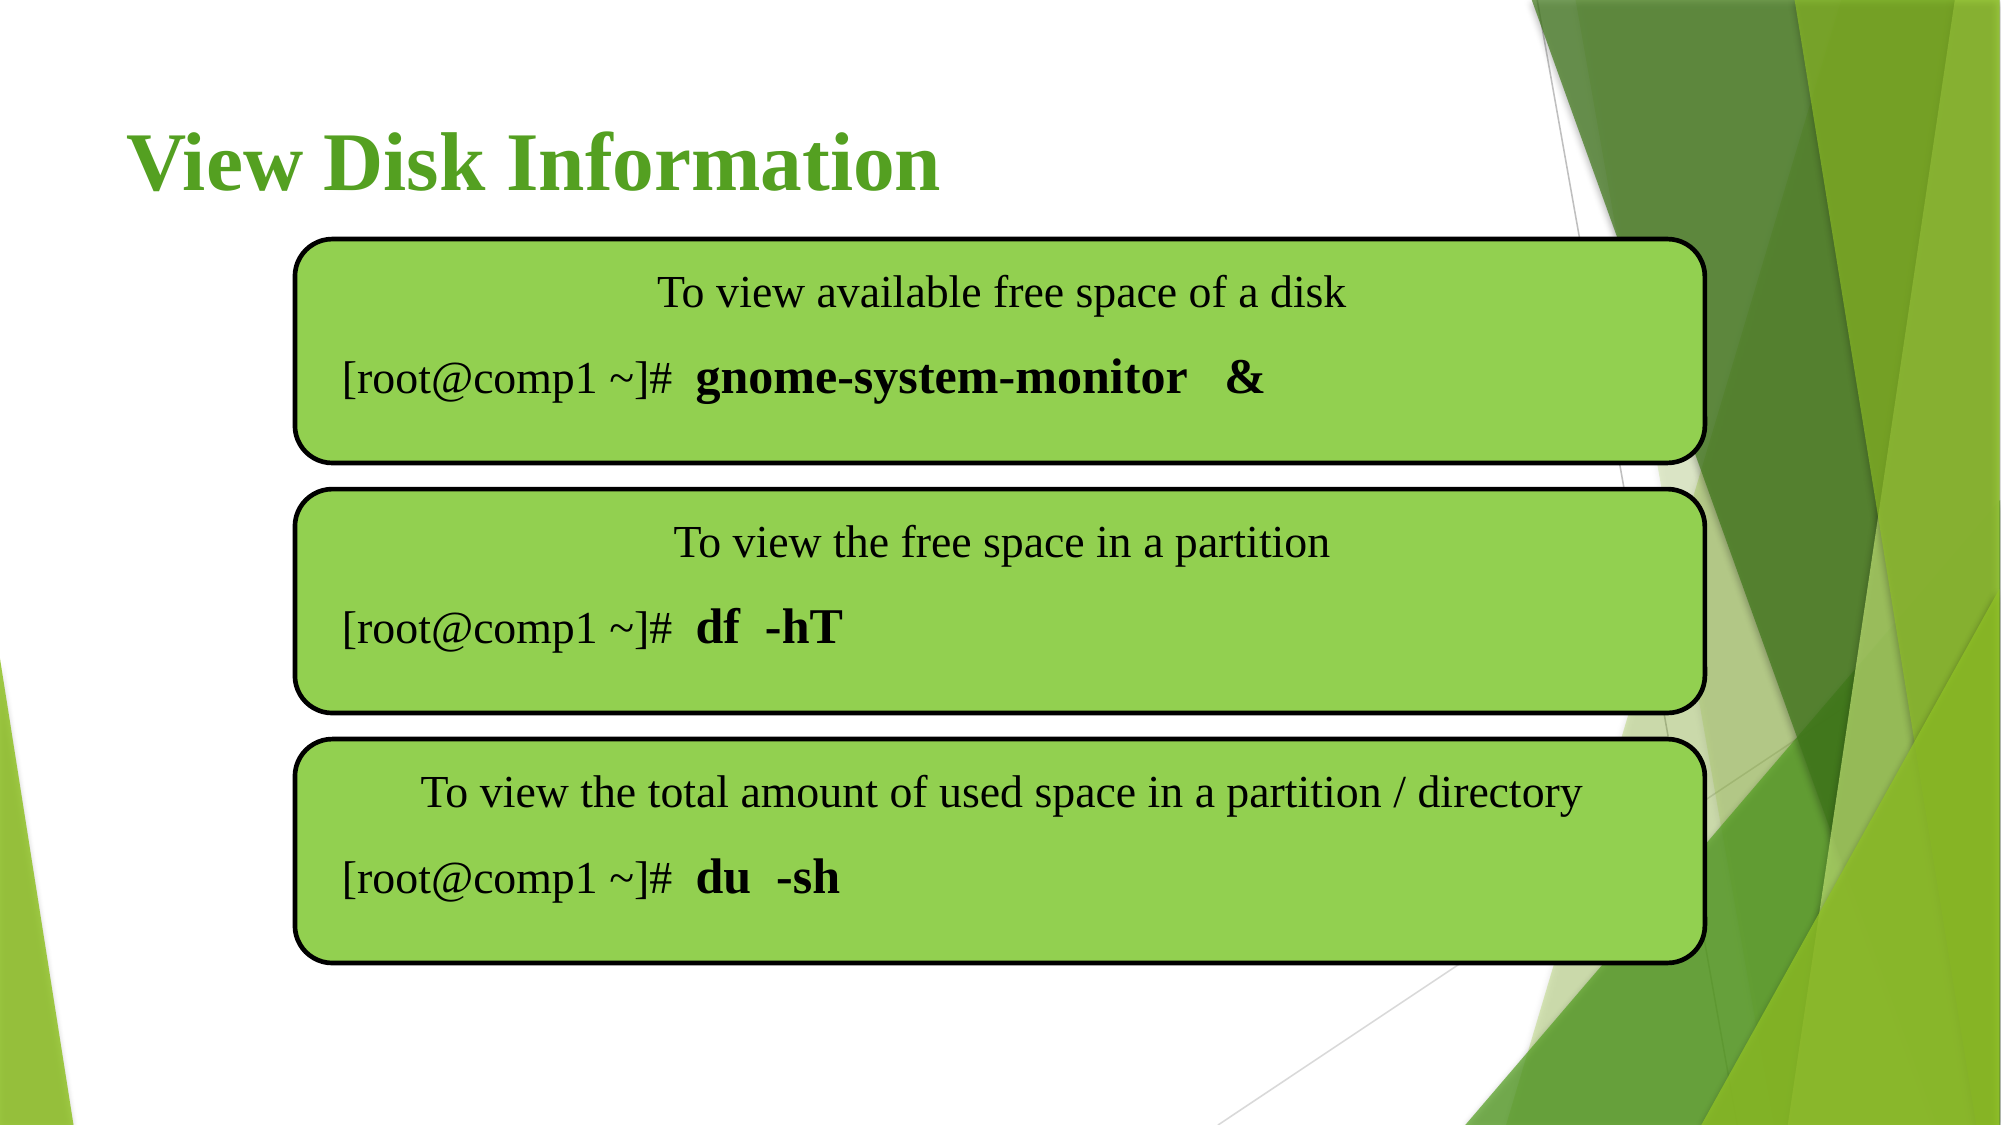

# View Disk Information

To view available free space of a disk
[root@comp1 ~]#  gnome-system-monitor   &

To view the free space in a partition
[root@comp1 ~]#  df  -hT

To view the total amount of used space in a partition / directory
[root@comp1 ~]#  du  -sh